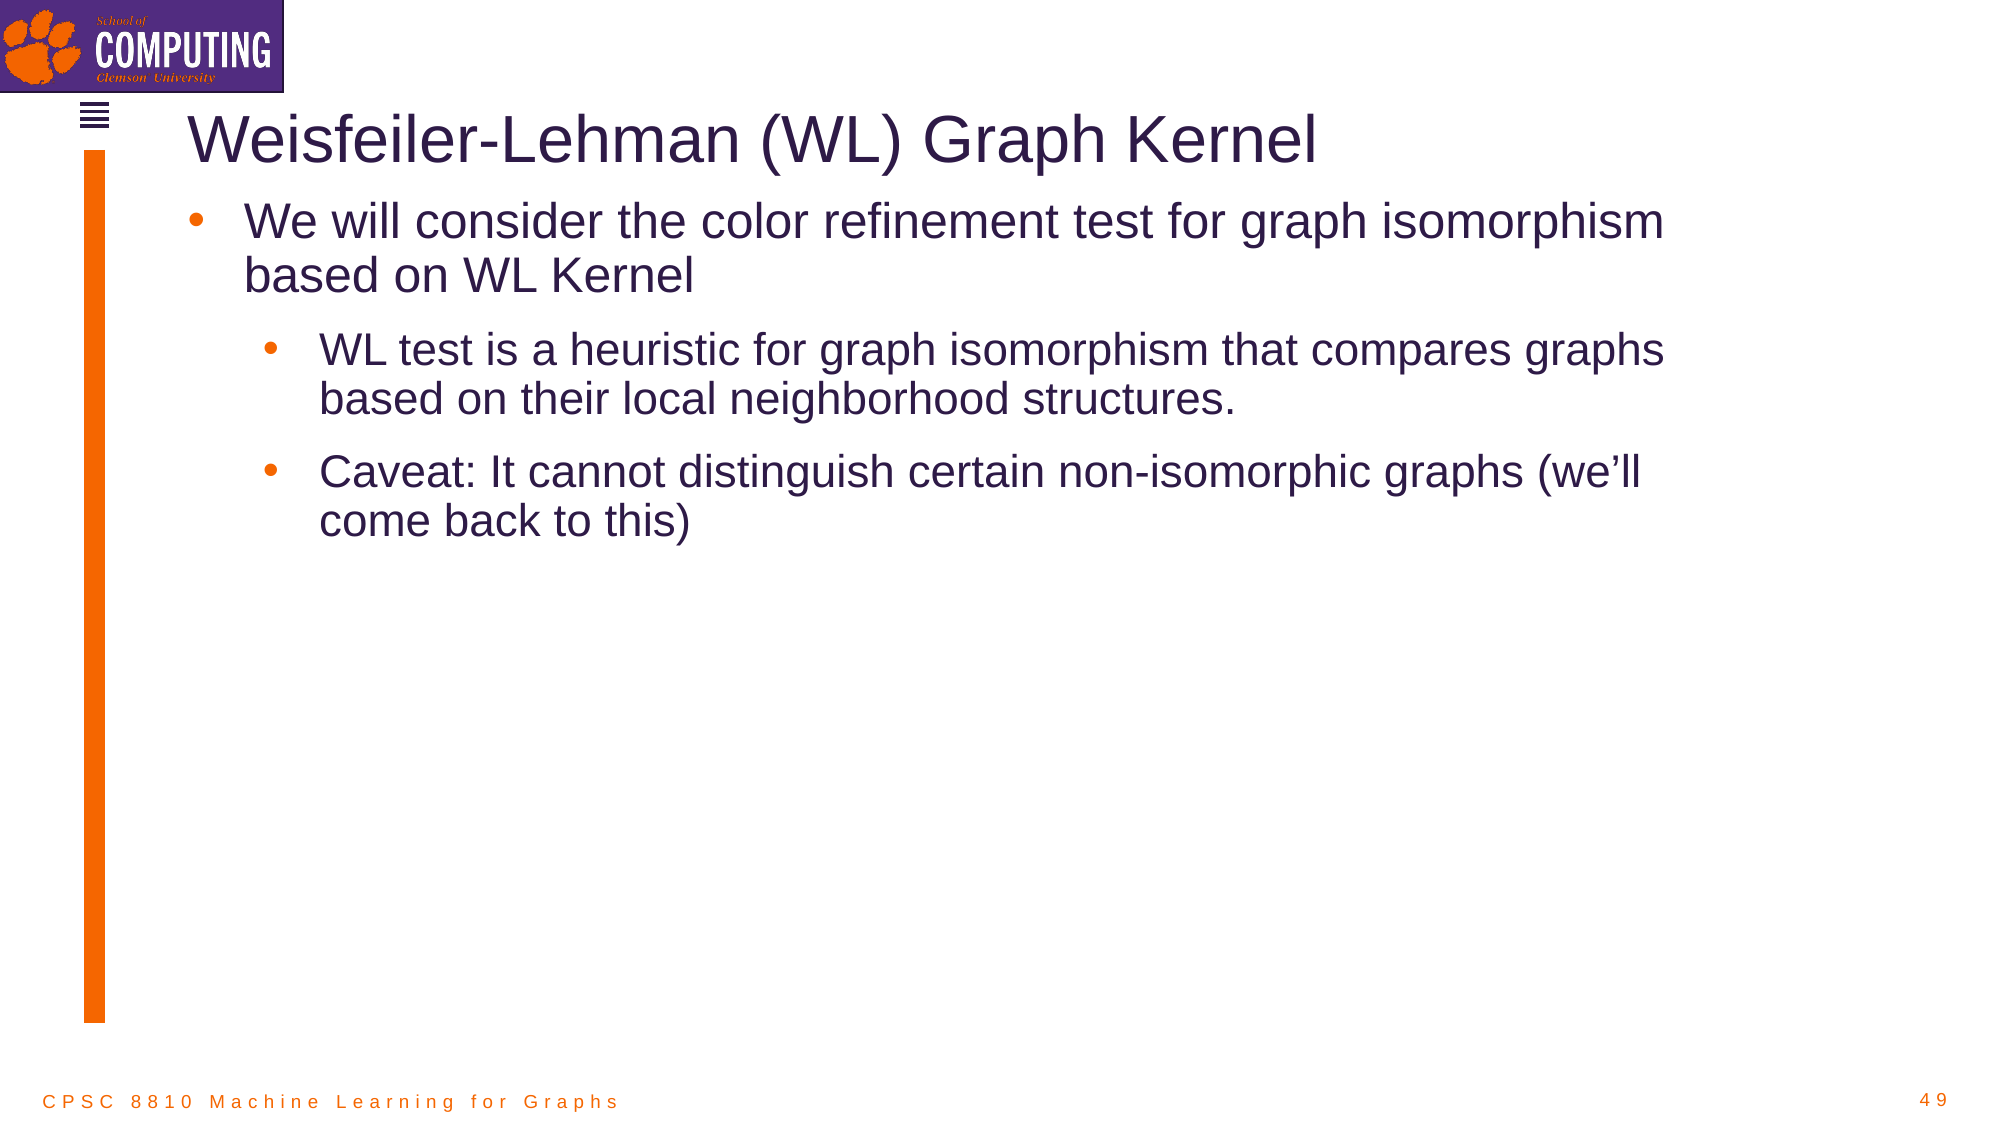

# Weisfeiler-Lehman (WL) Graph Kernel
We will consider the color refinement test for graph isomorphism based on WL Kernel
WL test is a heuristic for graph isomorphism that compares graphs based on their local neighborhood structures.
Caveat: It cannot distinguish certain non-isomorphic graphs (we’ll come back to this)